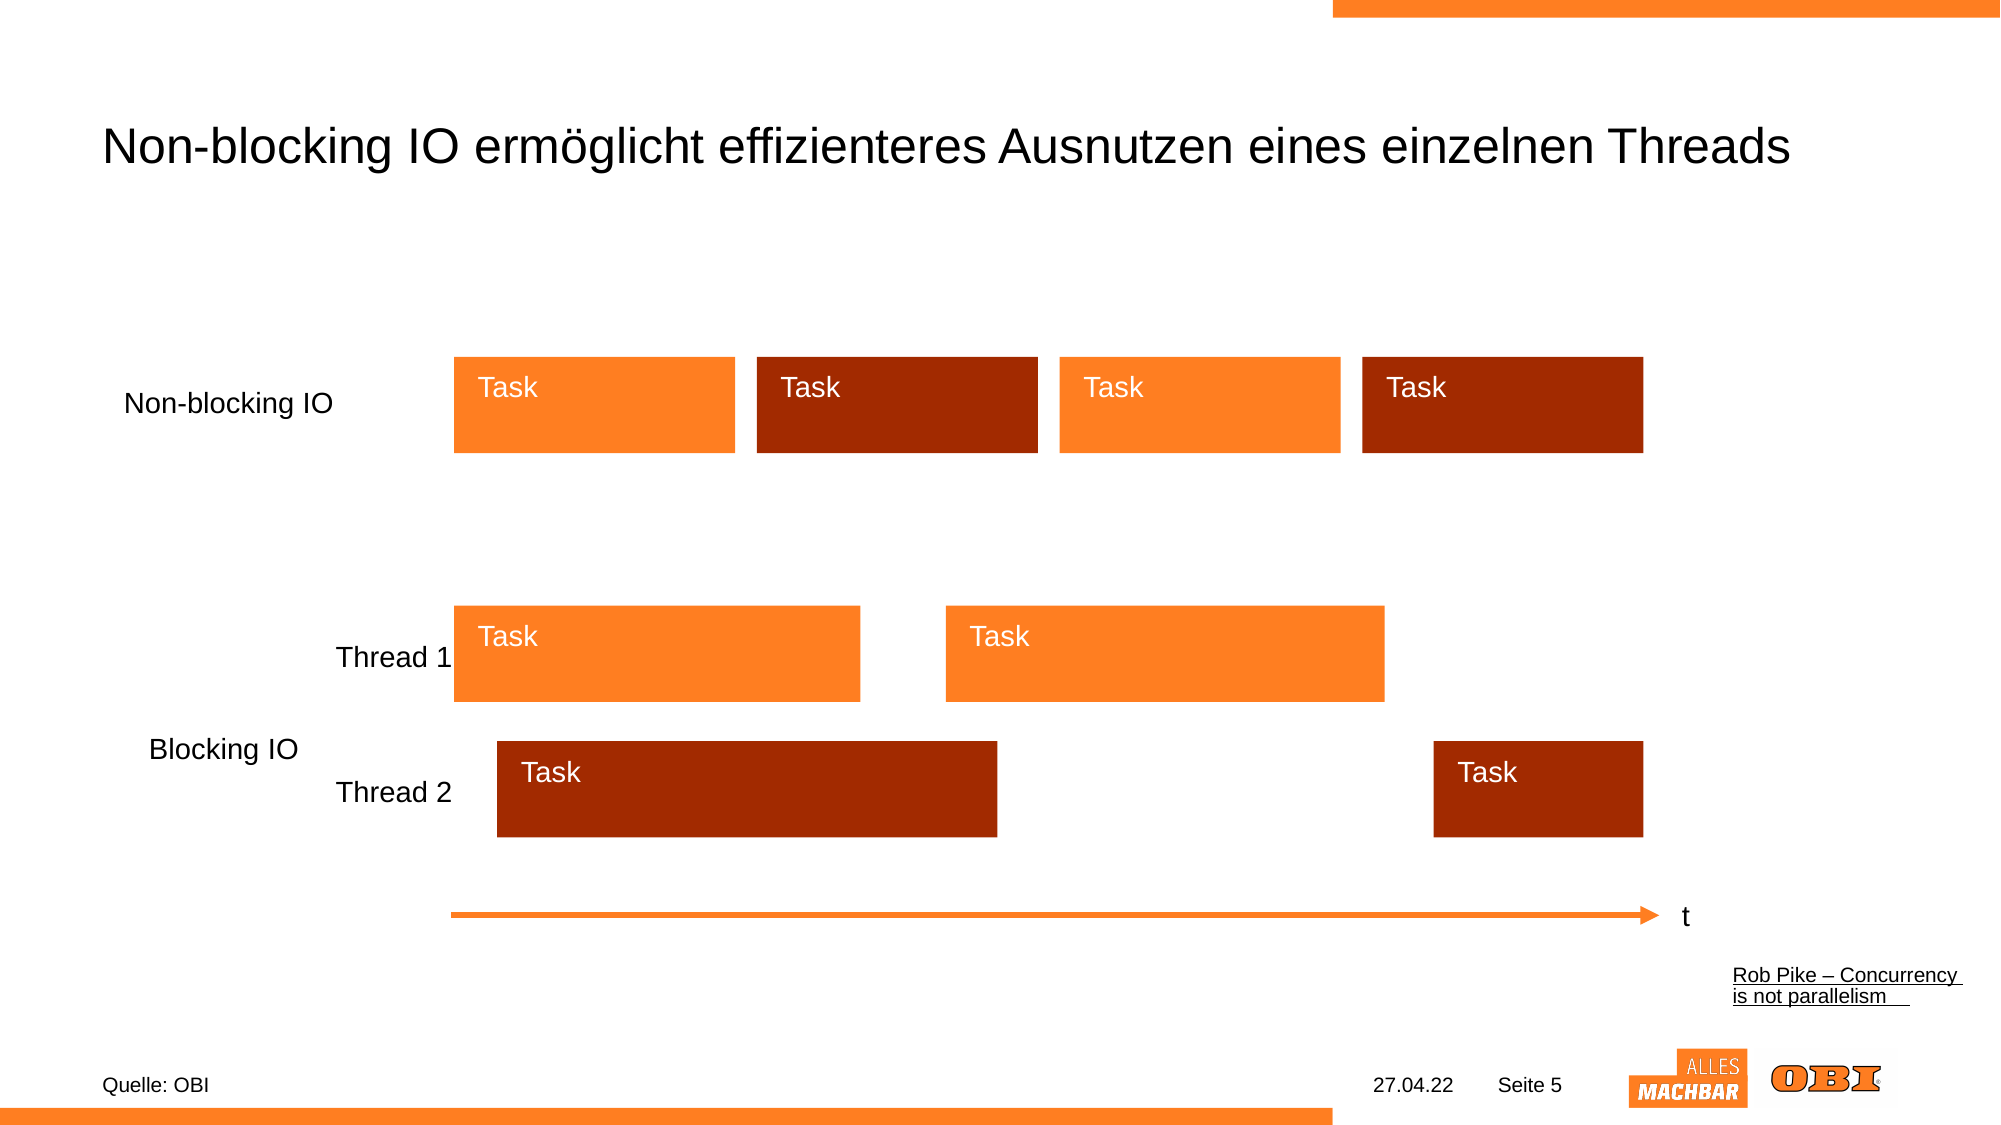

# Non-blocking IO ermöglicht effizienteres Ausnutzen eines einzelnen Threads

Task
Task
Task
Task
Non-blocking IO
Task
Task
Thread 1
Blocking IO
Task
Task
Thread 2
t
Rob Pike – Concurrency is not parallelism
Quelle: OBI
27.04.22
Seite 5